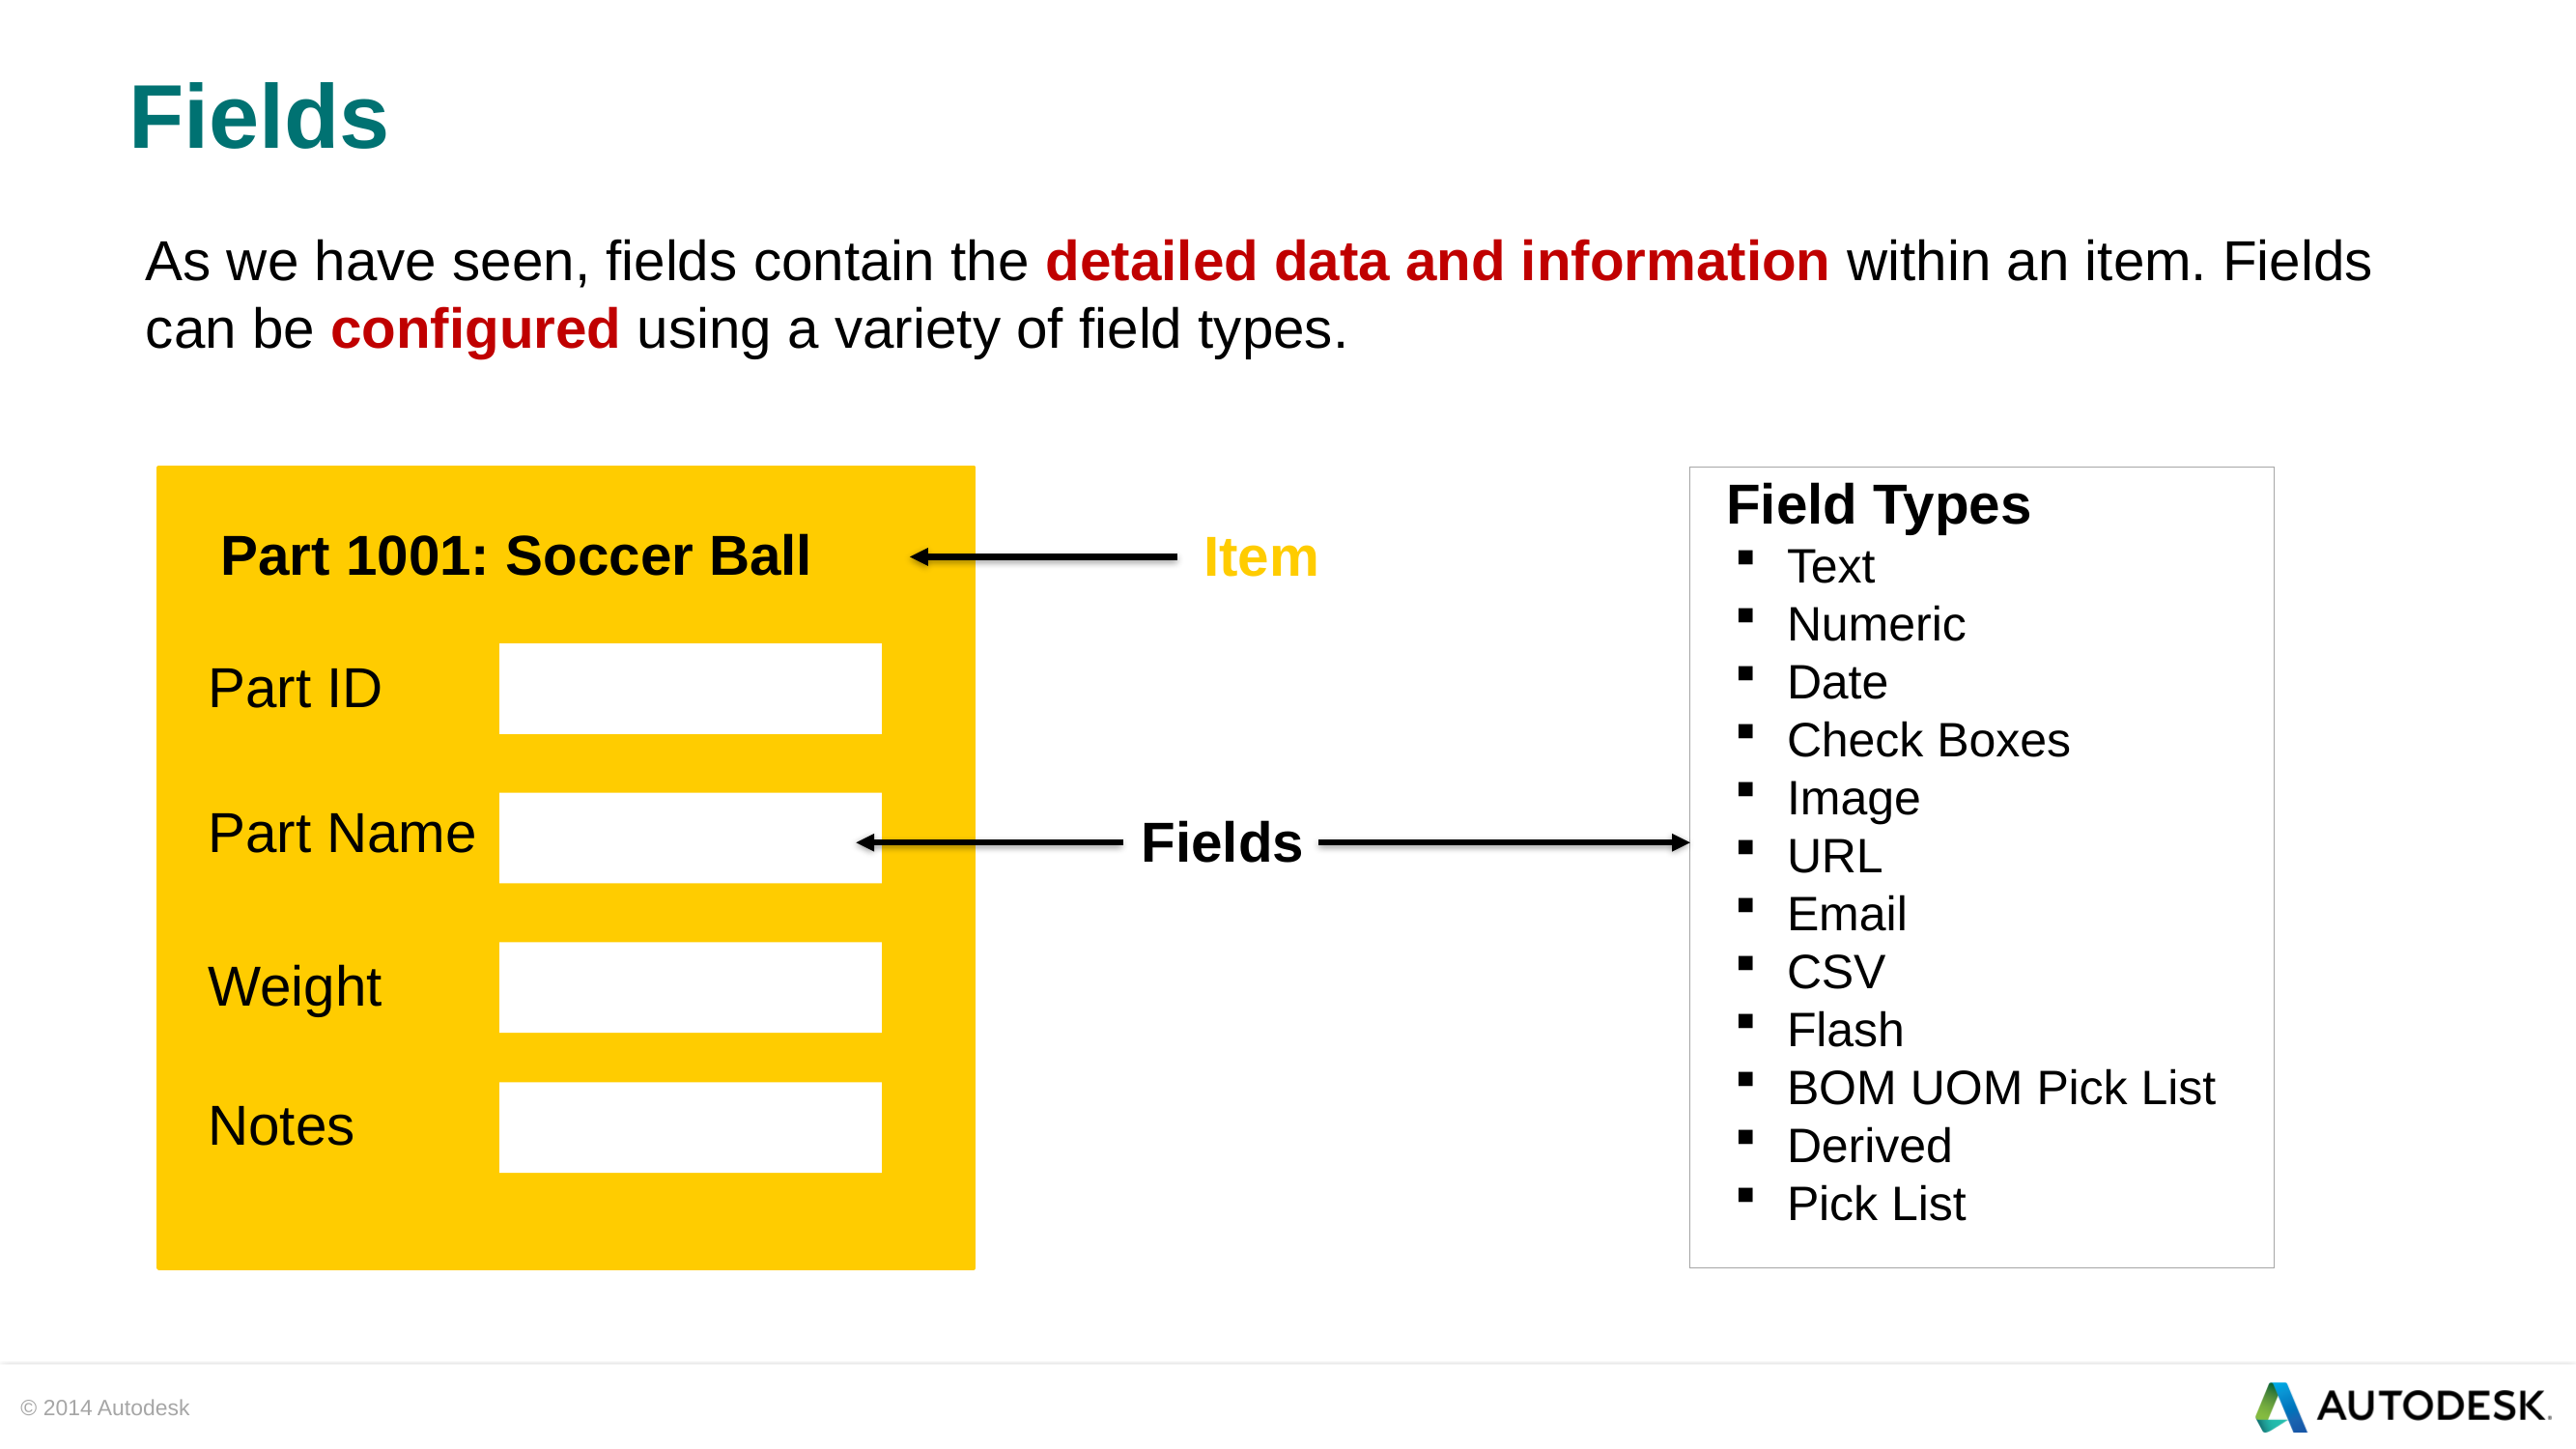

# Fields
As we have seen, fields contain the detailed data and information within an item. Fields can be configured using a variety of field types.

Field Types
Text
Numeric
Date
Check Boxes
Image
URL
Email
CSV
Flash
BOM UOM Pick List
Derived
Pick List
Part 1001: Soccer Ball
Item

Part ID

Part Name
Fields

Weight

Notes